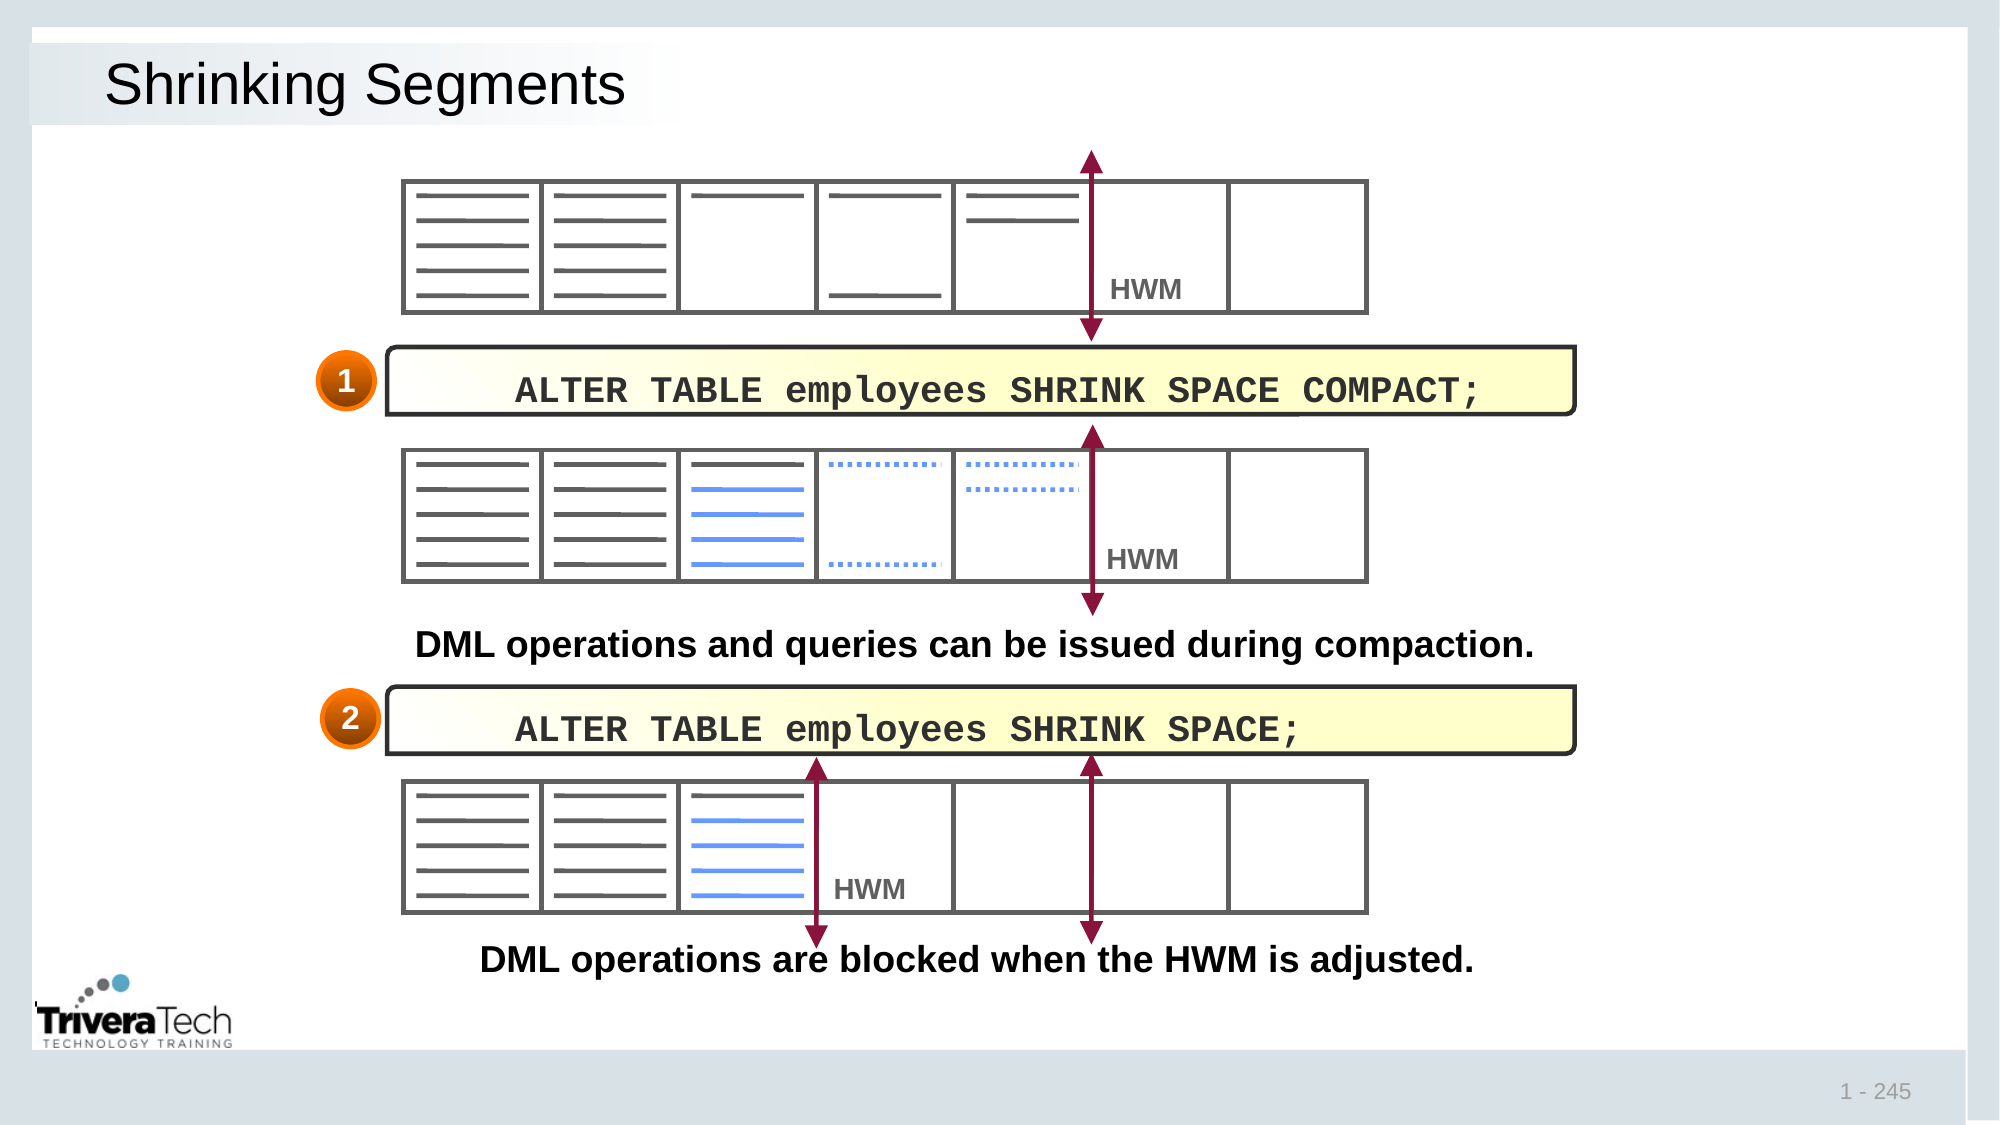

# Shrinking Segments

HWM

		ALTER TABLE employees SHRINK SPACE COMPACT;
1

HWM

DML operations and queries can be issued during compaction.
		ALTER TABLE employees SHRINK SPACE;
2

HWM

DML operations are blocked when the HWM is adjusted.